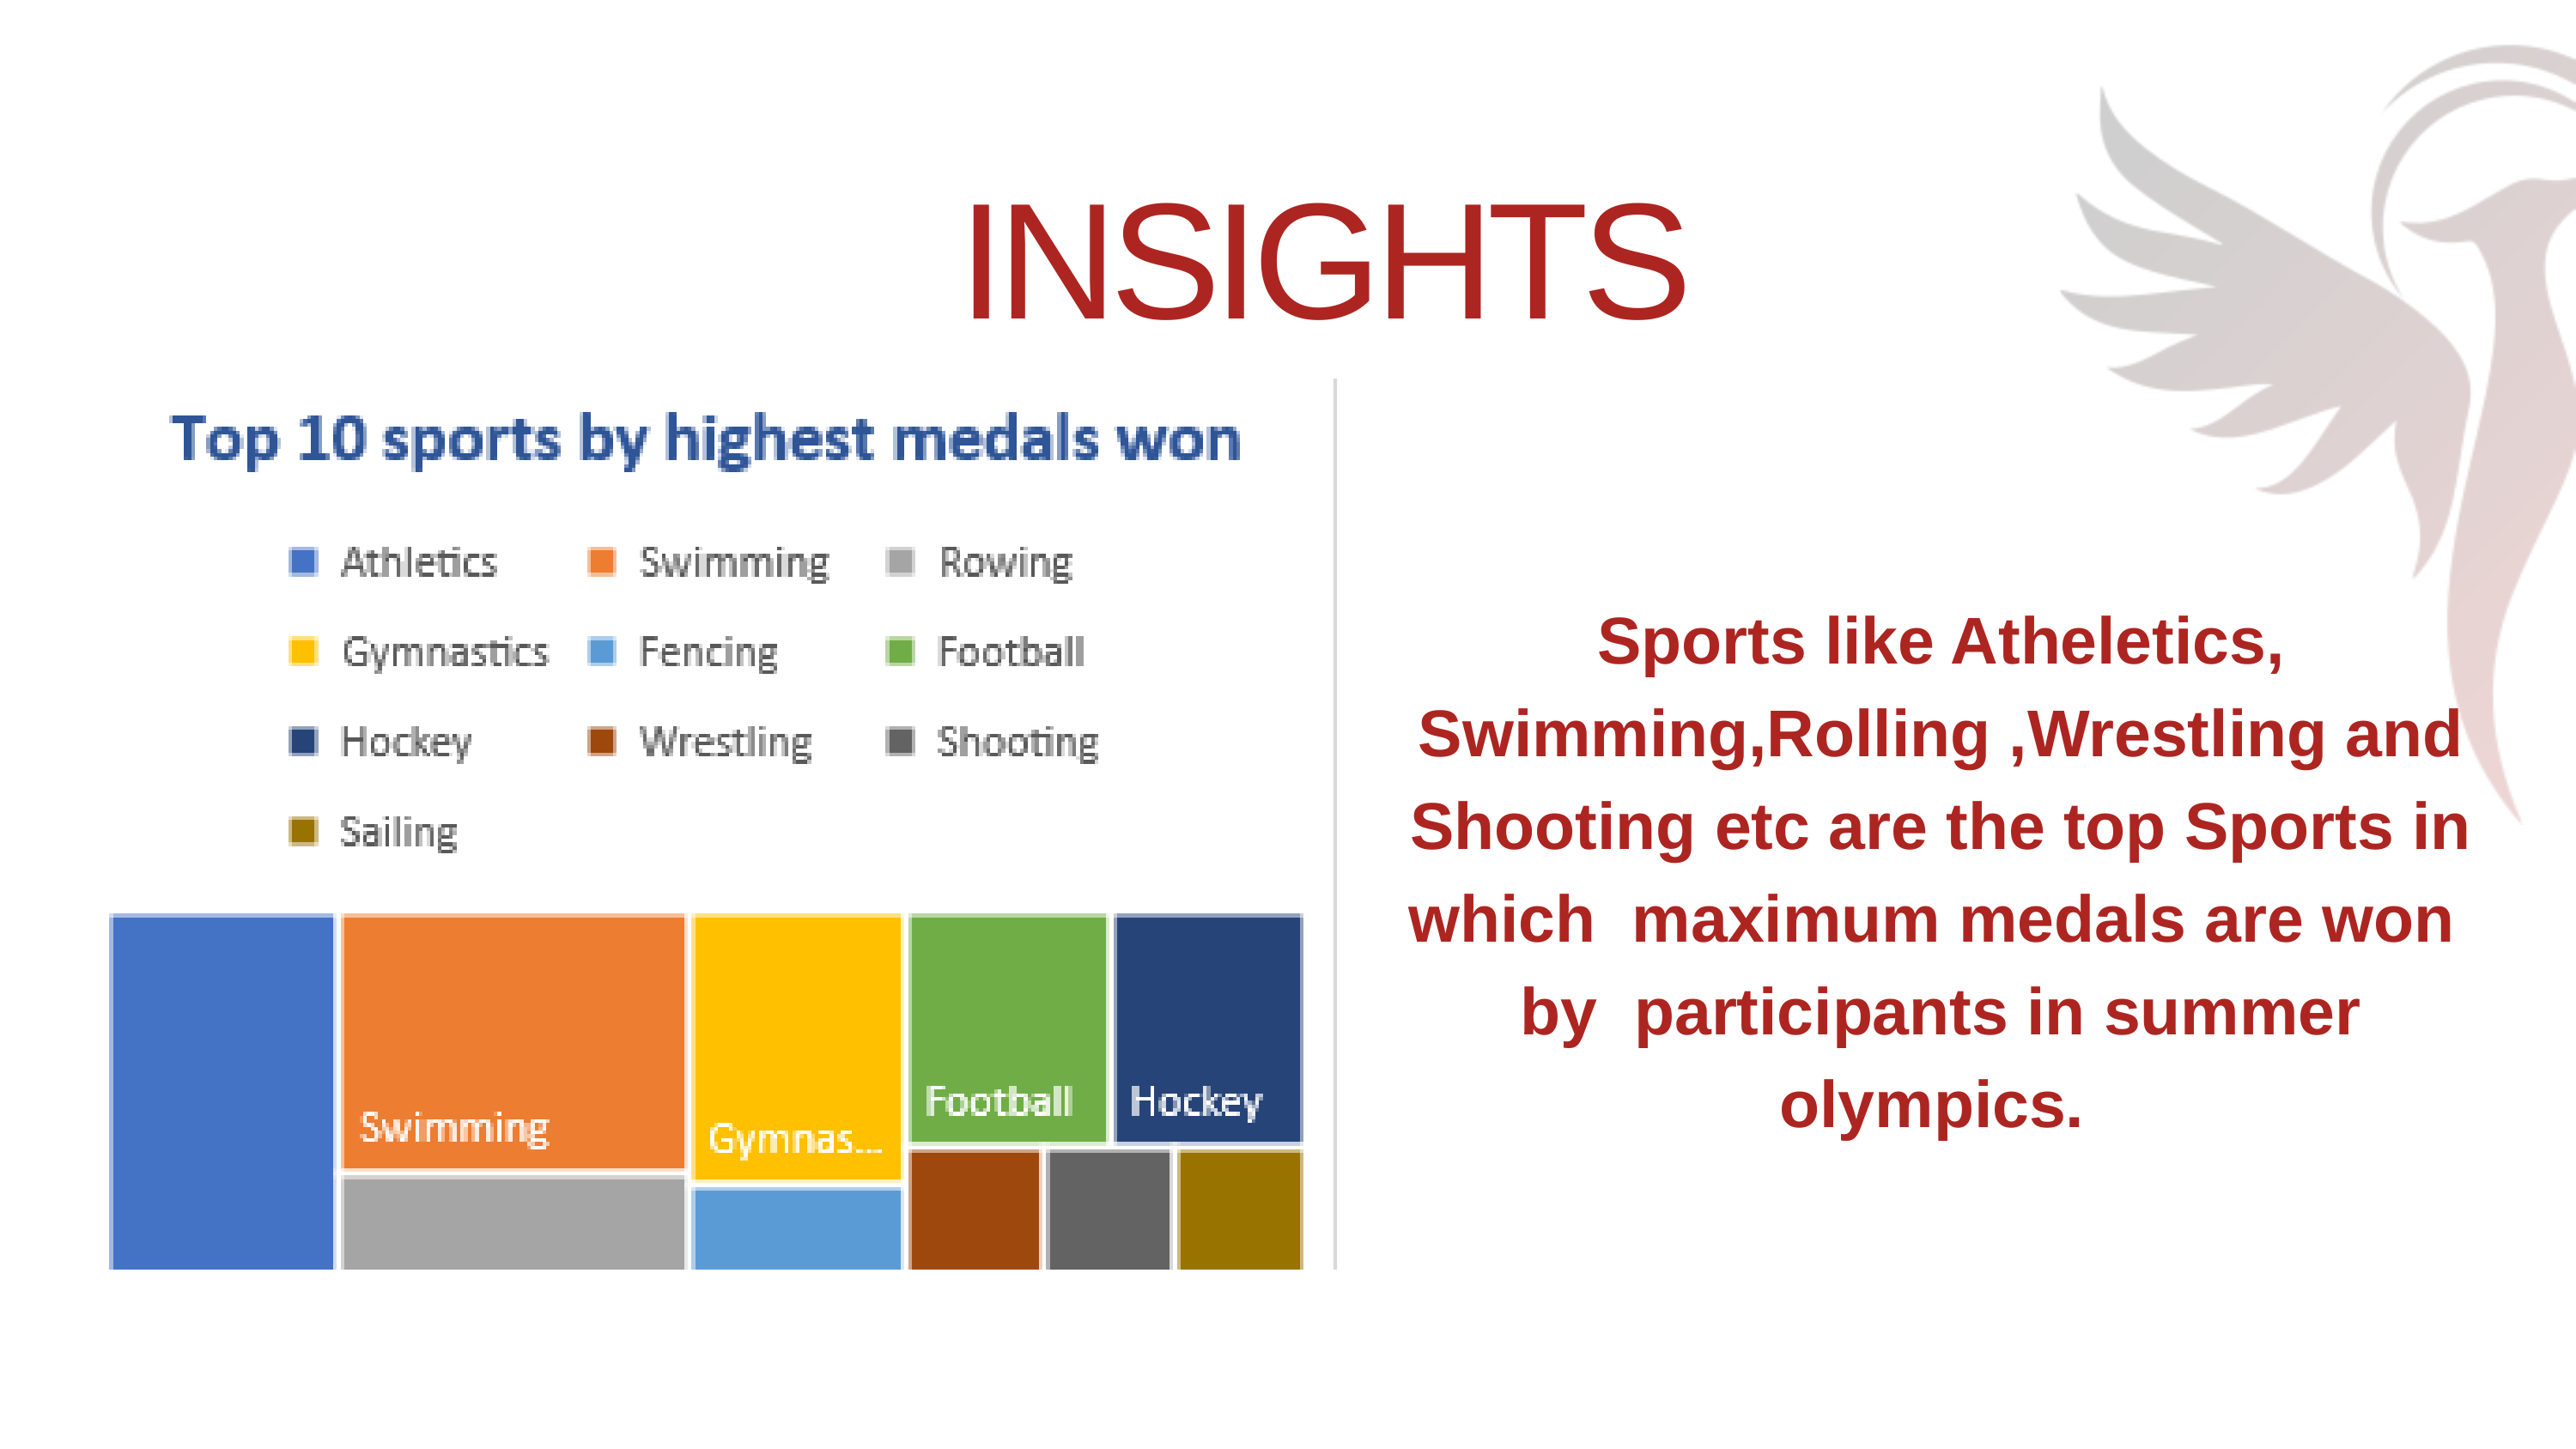

INSIGHTS

Sports like Atheletics, Swimming,Rolling ,Wrestling and Shooting etc are the top Sports in which  maximum medals are won  by  participants in summer olympics.